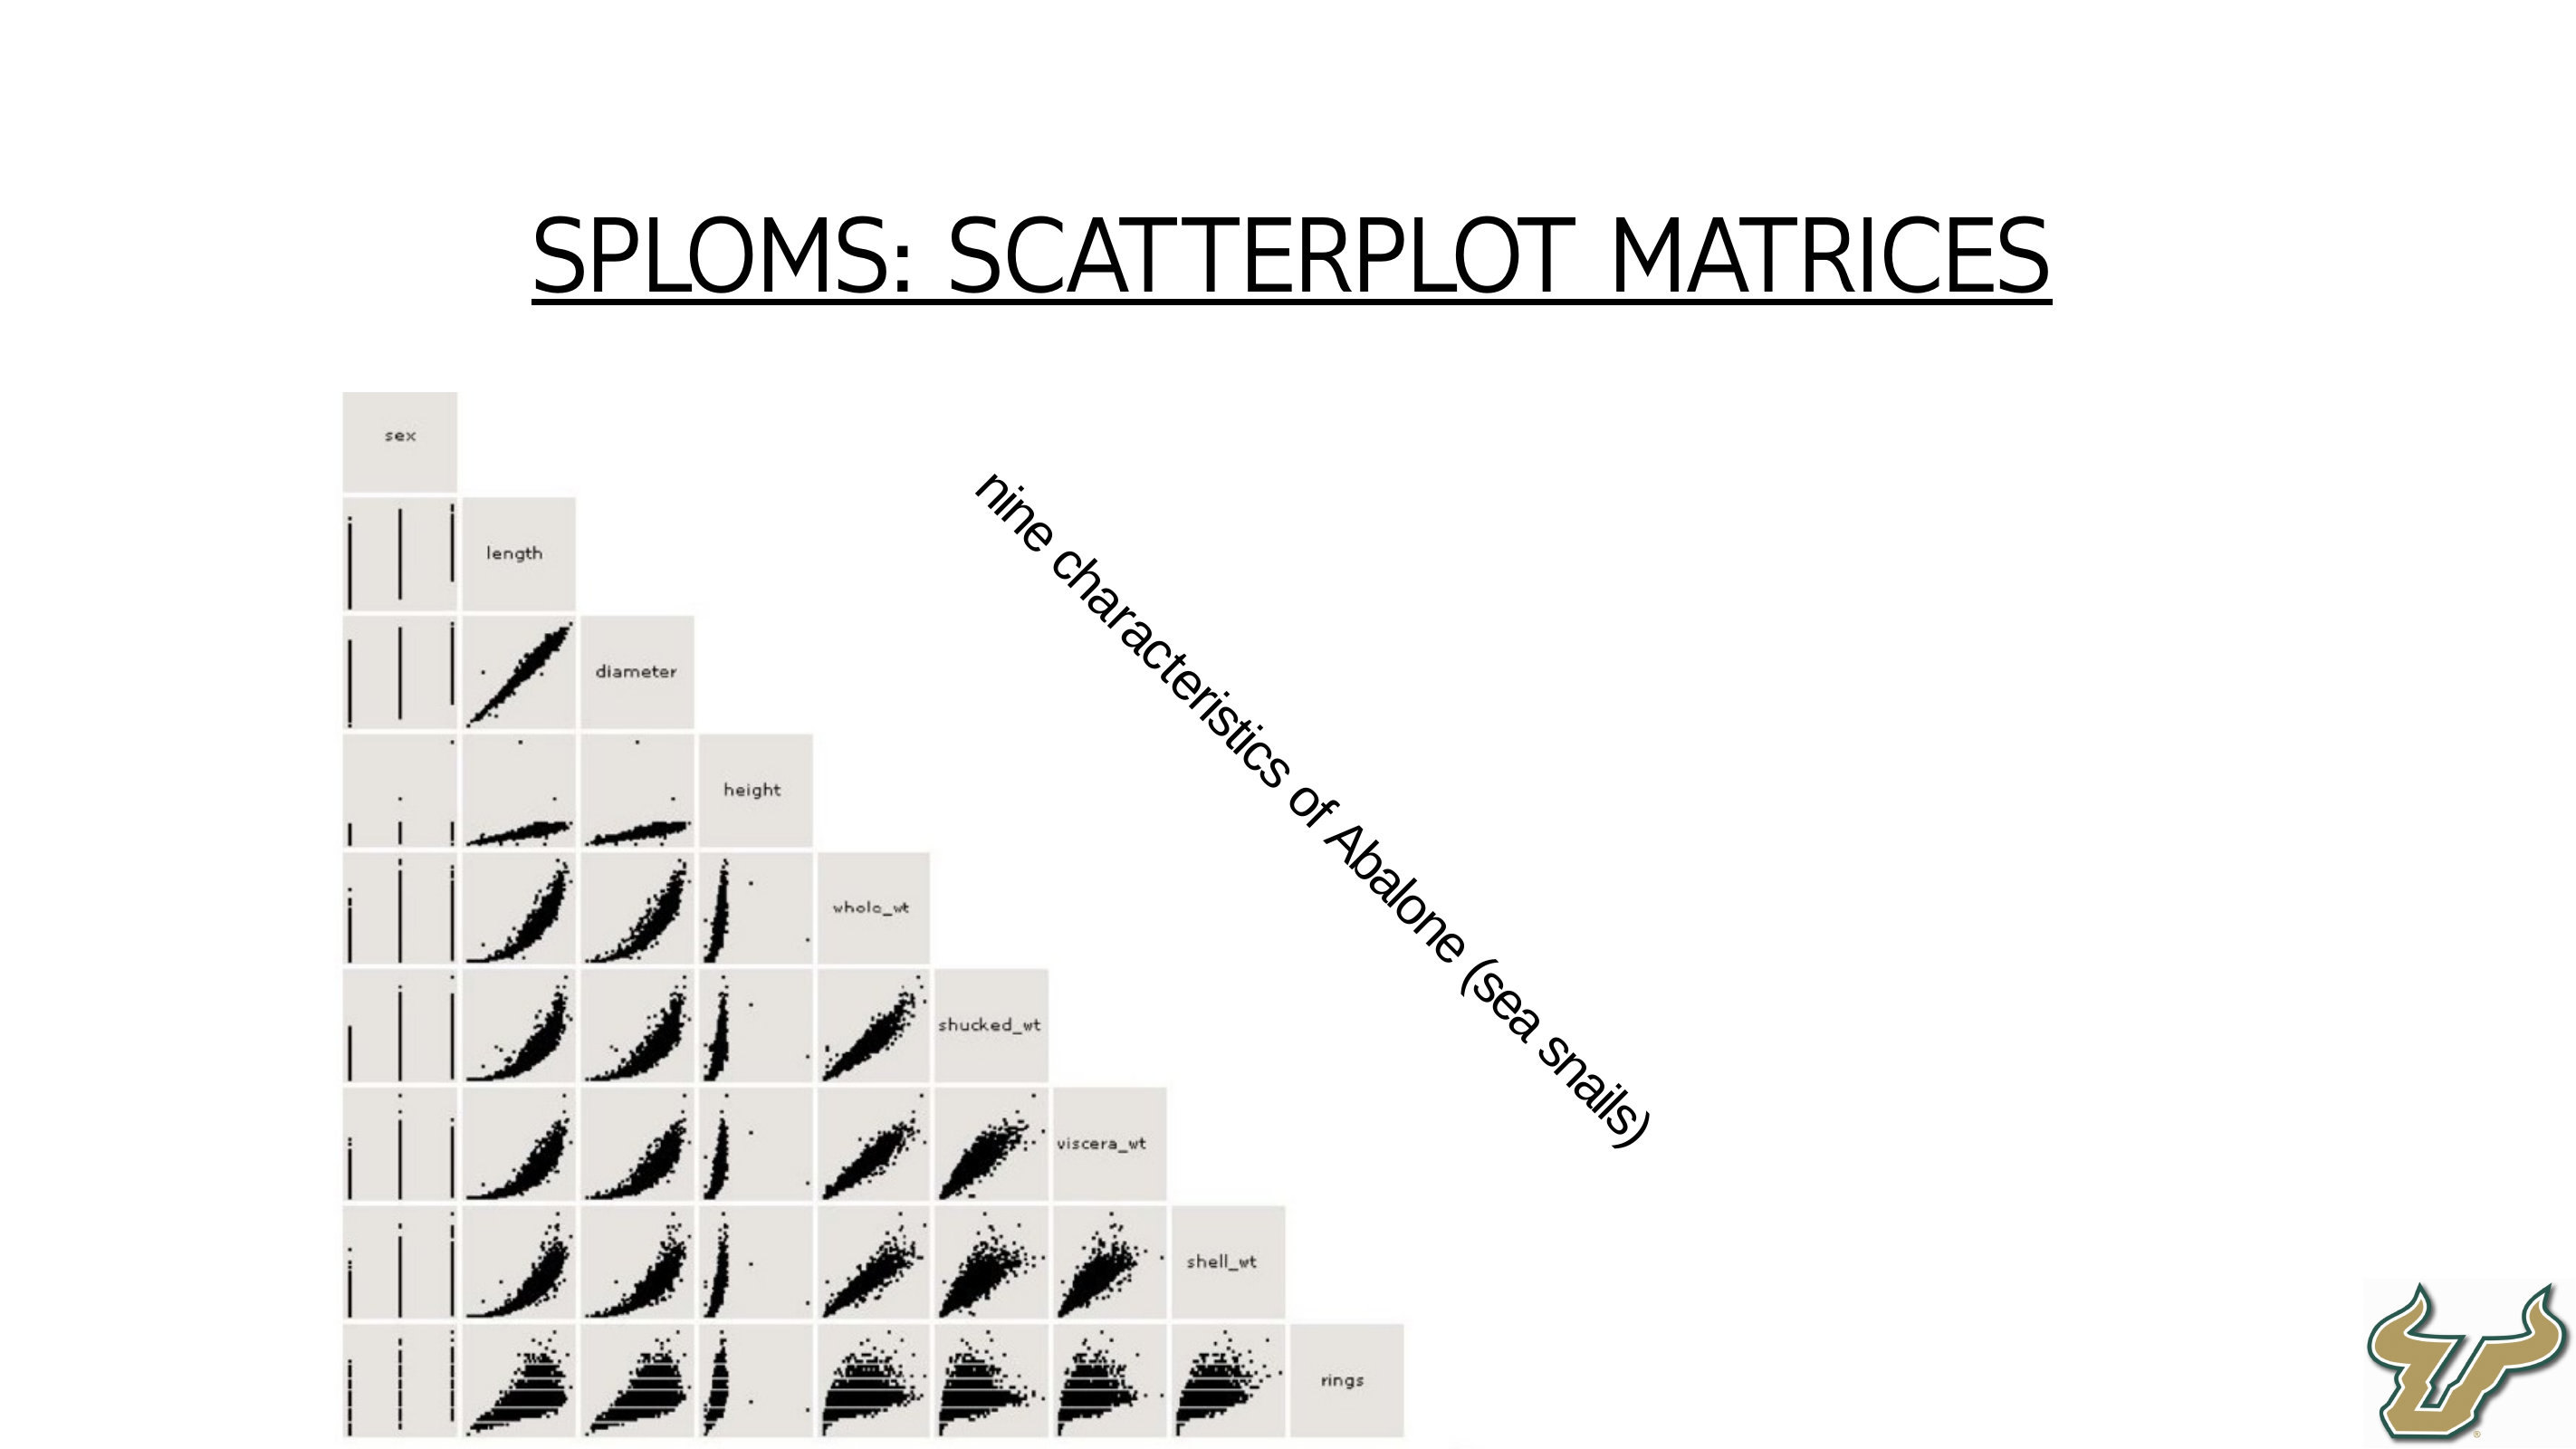

SPLOMs: scatterplot matrices

nine characteristics of Abalone (sea snails)